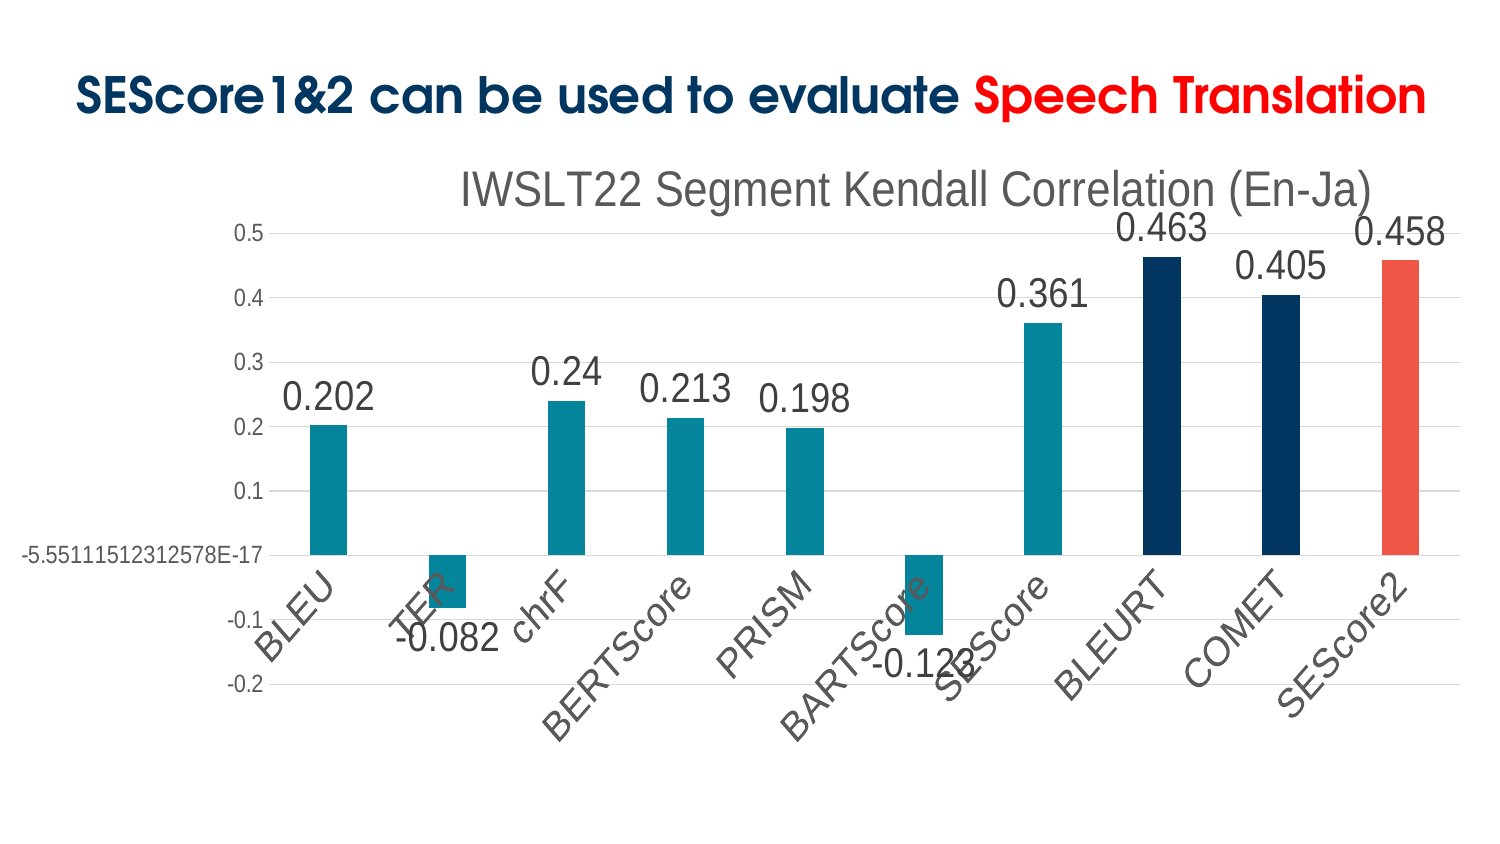

# SEScore1&2 can be used to evaluate Speech Translation

### Chart: IWSLT22 Segment Kendall Correlation (En-Ja)

| Category | Segment-level Kendall Correlation (En-Ja) |
|---|---|
| BLEU | 0.202 |
| TER | -0.082 |
| chrF | 0.24 |
| BERTScore | 0.213 |
| PRISM | 0.198 |
| BARTScore | -0.123 |
| SEScore | 0.361 |
| BLEURT | 0.463 |
| COMET | 0.405 |
| SEScore2 | 0.458 |